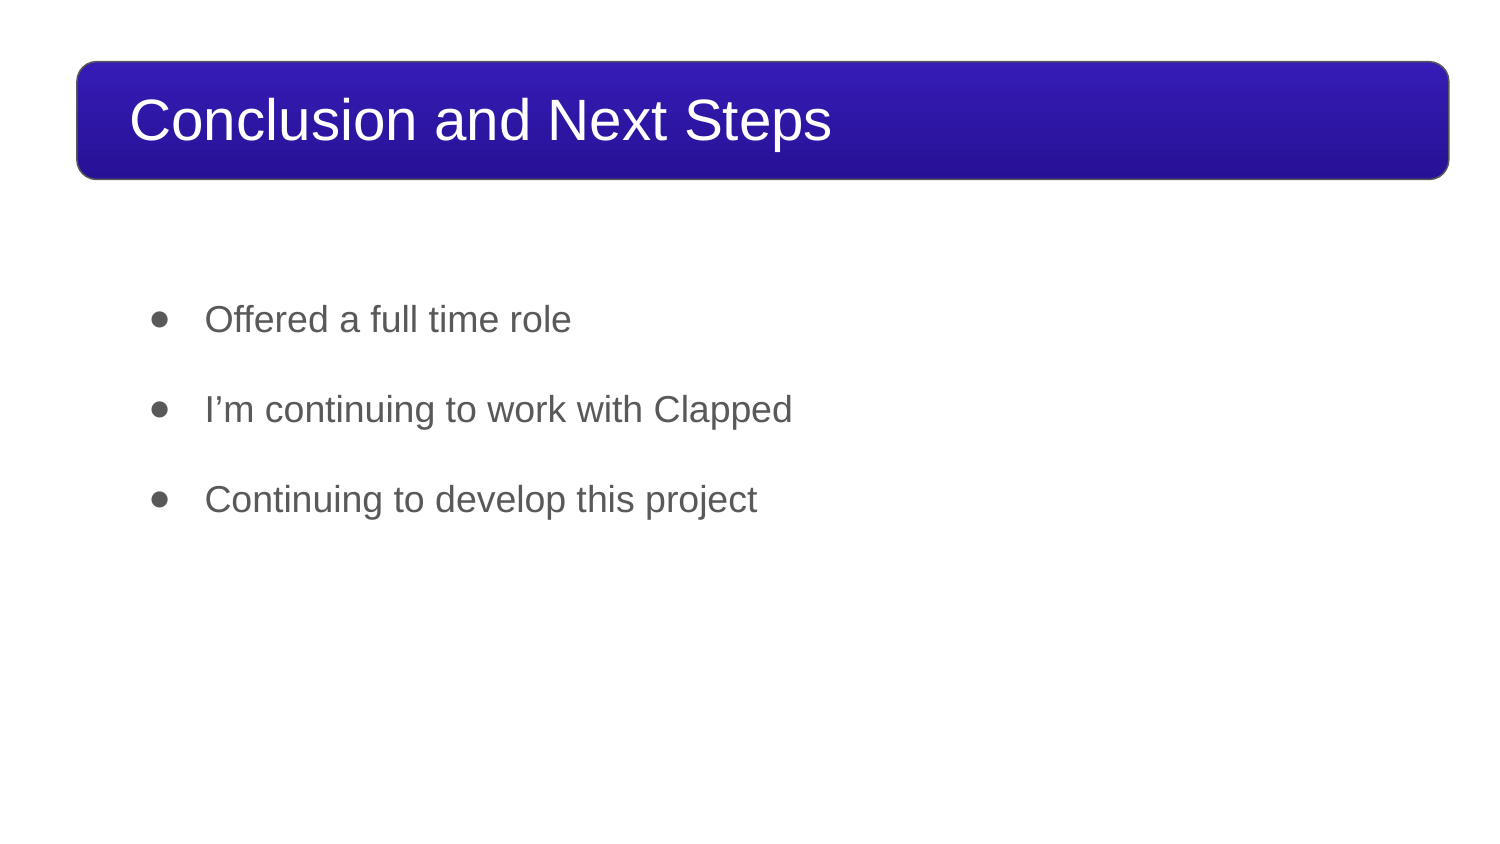

# Conclusion and Next Steps
Offered a full time role
I’m continuing to work with Clapped
Continuing to develop this project